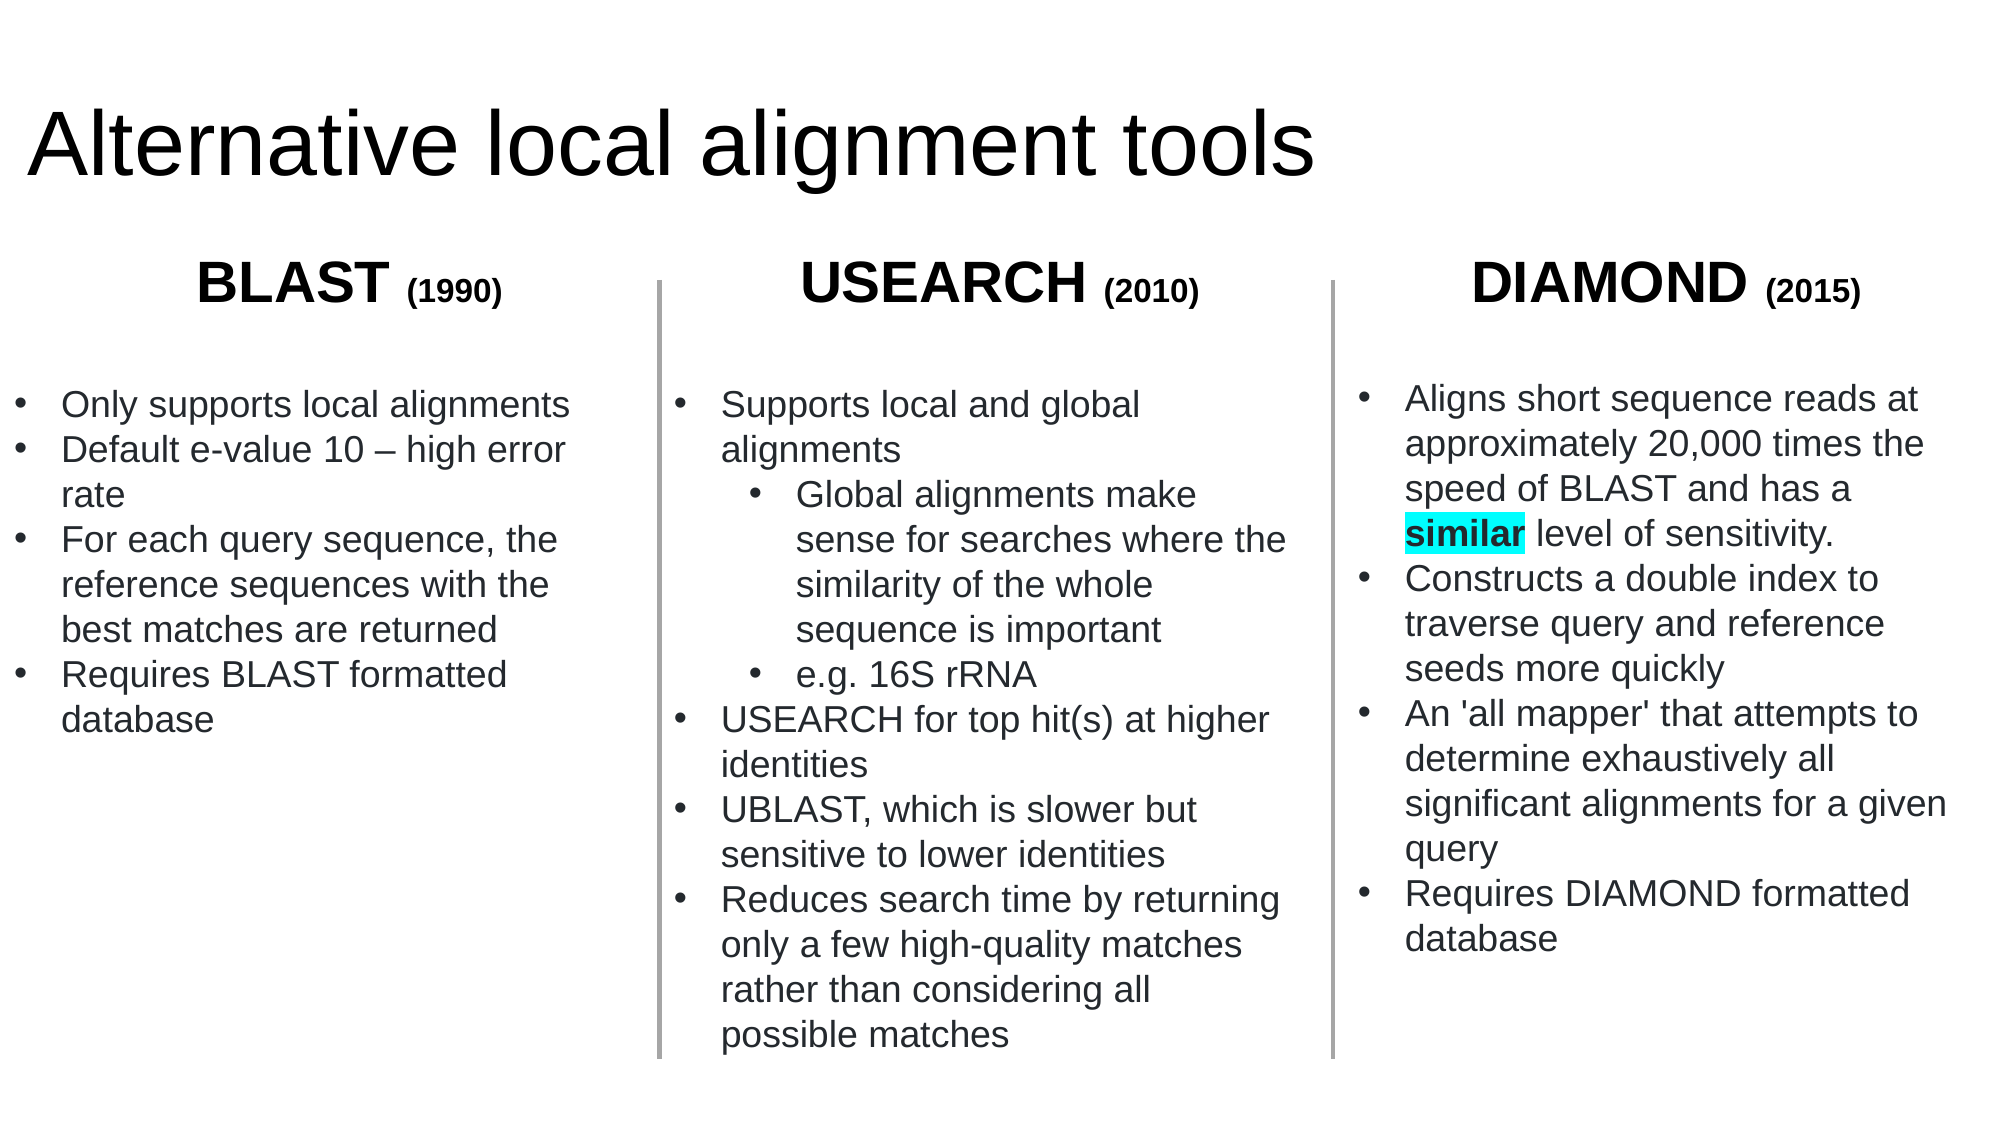

Alternative local alignment tools
BLAST (1990)
USEARCH (2010)
DIAMOND (2015)
Aligns short sequence reads at approximately 20,000 times the speed of BLAST and has a similar level of sensitivity.
Constructs a double index to traverse query and reference seeds more quickly
An 'all mapper' that attempts to determine exhaustively all significant alignments for a given query
Requires DIAMOND formatted database

Supports local and global alignments
Global alignments make sense for searches where the similarity of the whole sequence is important
e.g. 16S rRNA
USEARCH for top hit(s) at higher identities
UBLAST, which is slower but sensitive to lower identities
Reduces search time by returning only a few high-quality matches rather than considering all possible matches
Only supports local alignments
Default e-value 10 – high error rate
For each query sequence, the reference sequences with the best matches are returned
Requires BLAST formatted database